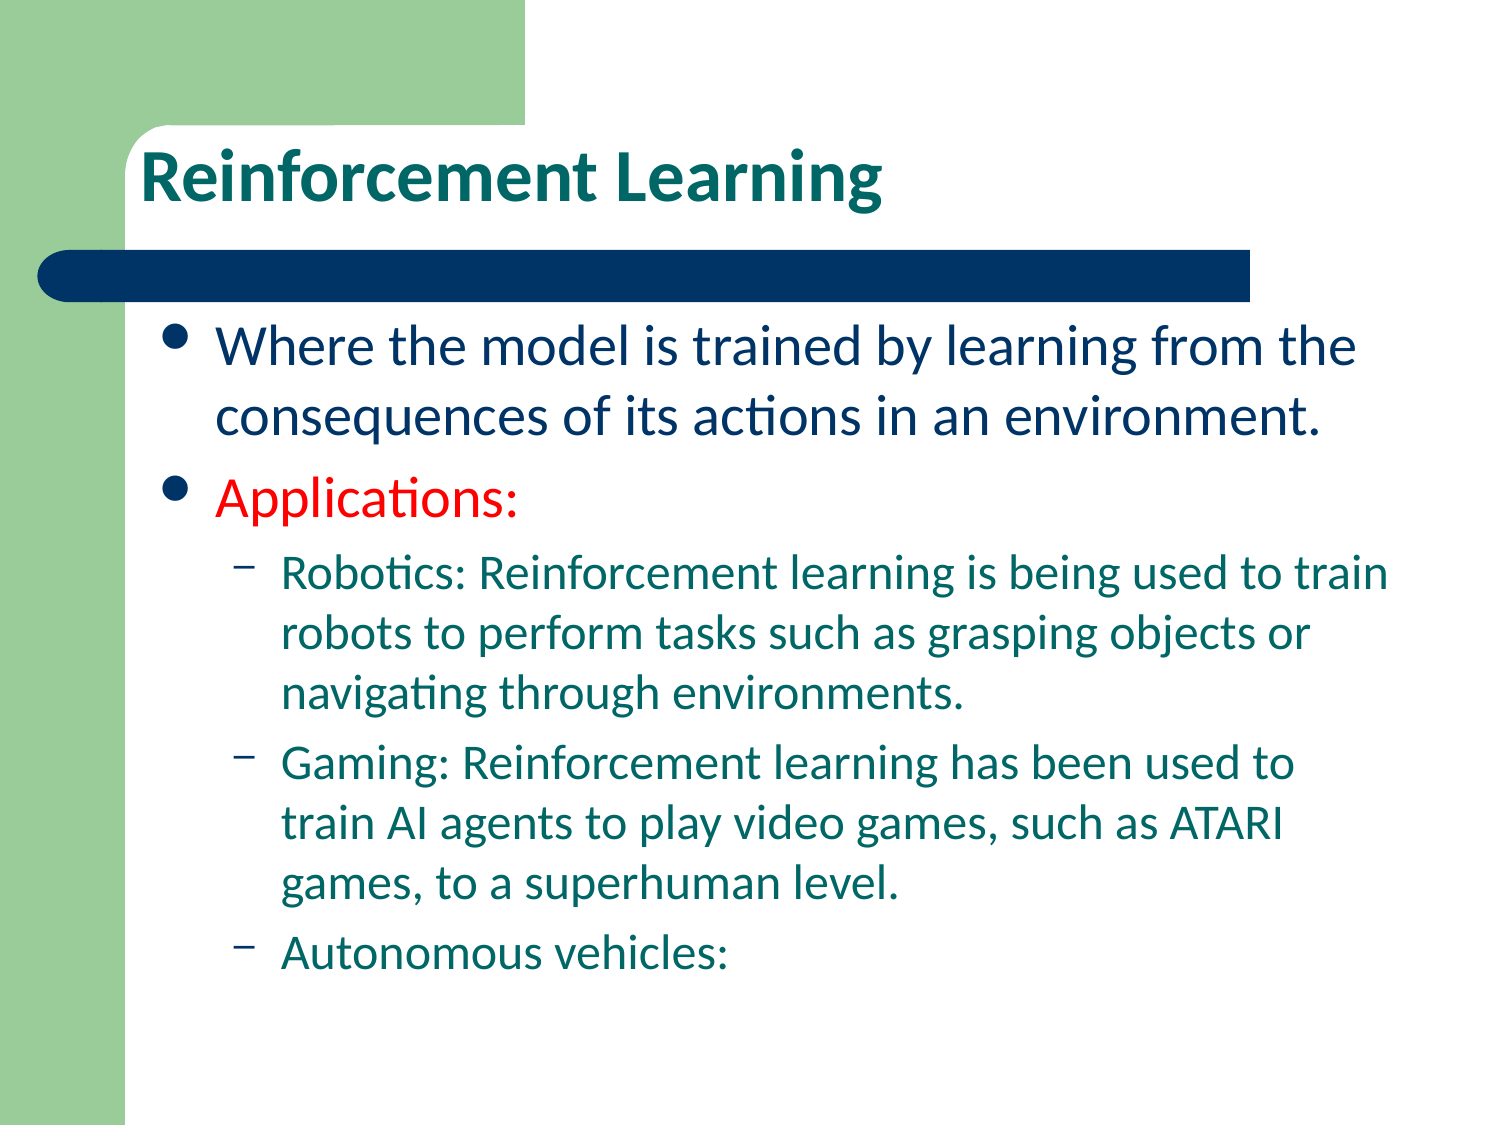

# Reinforcement Learning
Where the model is trained by learning from the consequences of its actions in an environment.
Applications:
Robotics: Reinforcement learning is being used to train robots to perform tasks such as grasping objects or navigating through environments.
Gaming: Reinforcement learning has been used to train AI agents to play video games, such as ATARI games, to a superhuman level.
Autonomous vehicles: